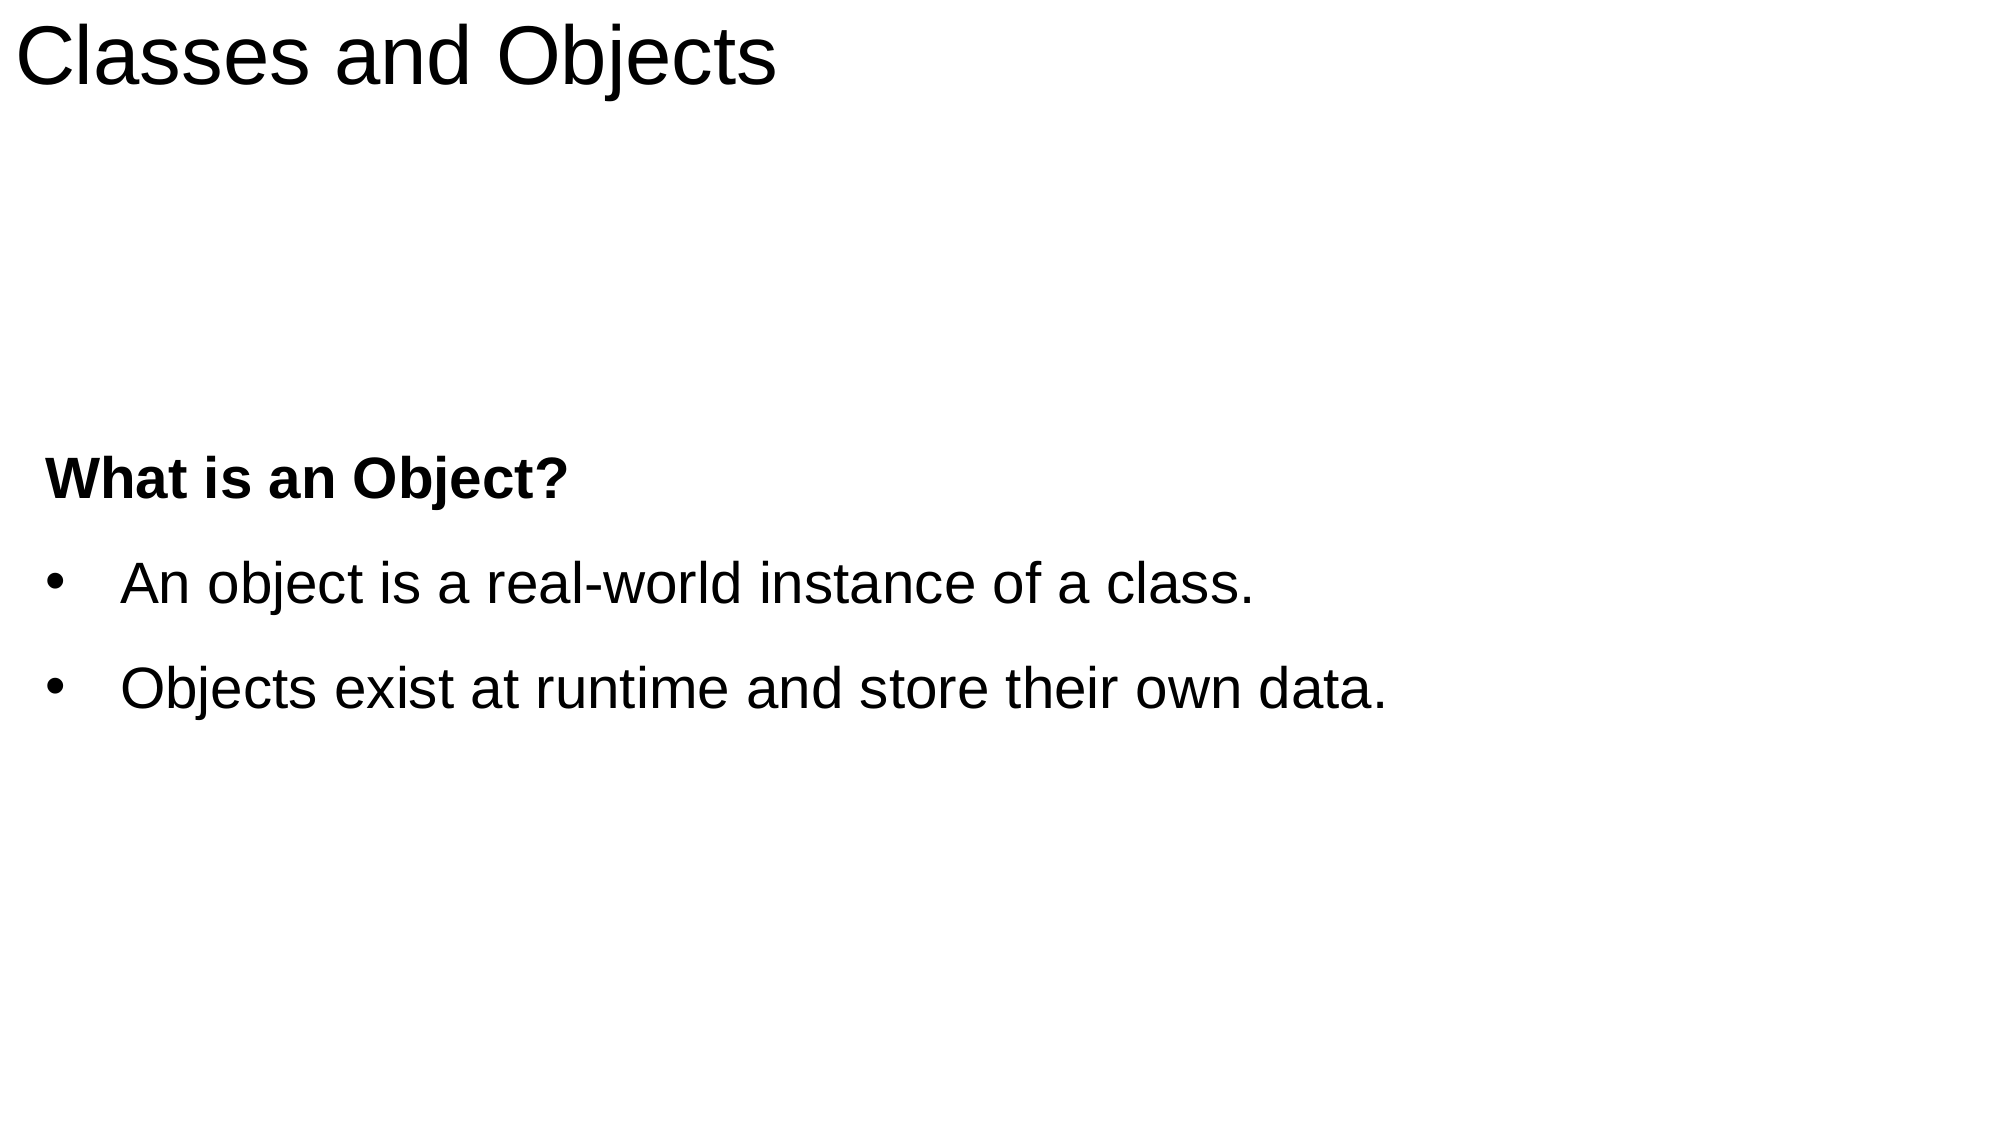

# Classes and Objects
What is an Object?
An object is a real-world instance of a class.
Objects exist at runtime and store their own data.